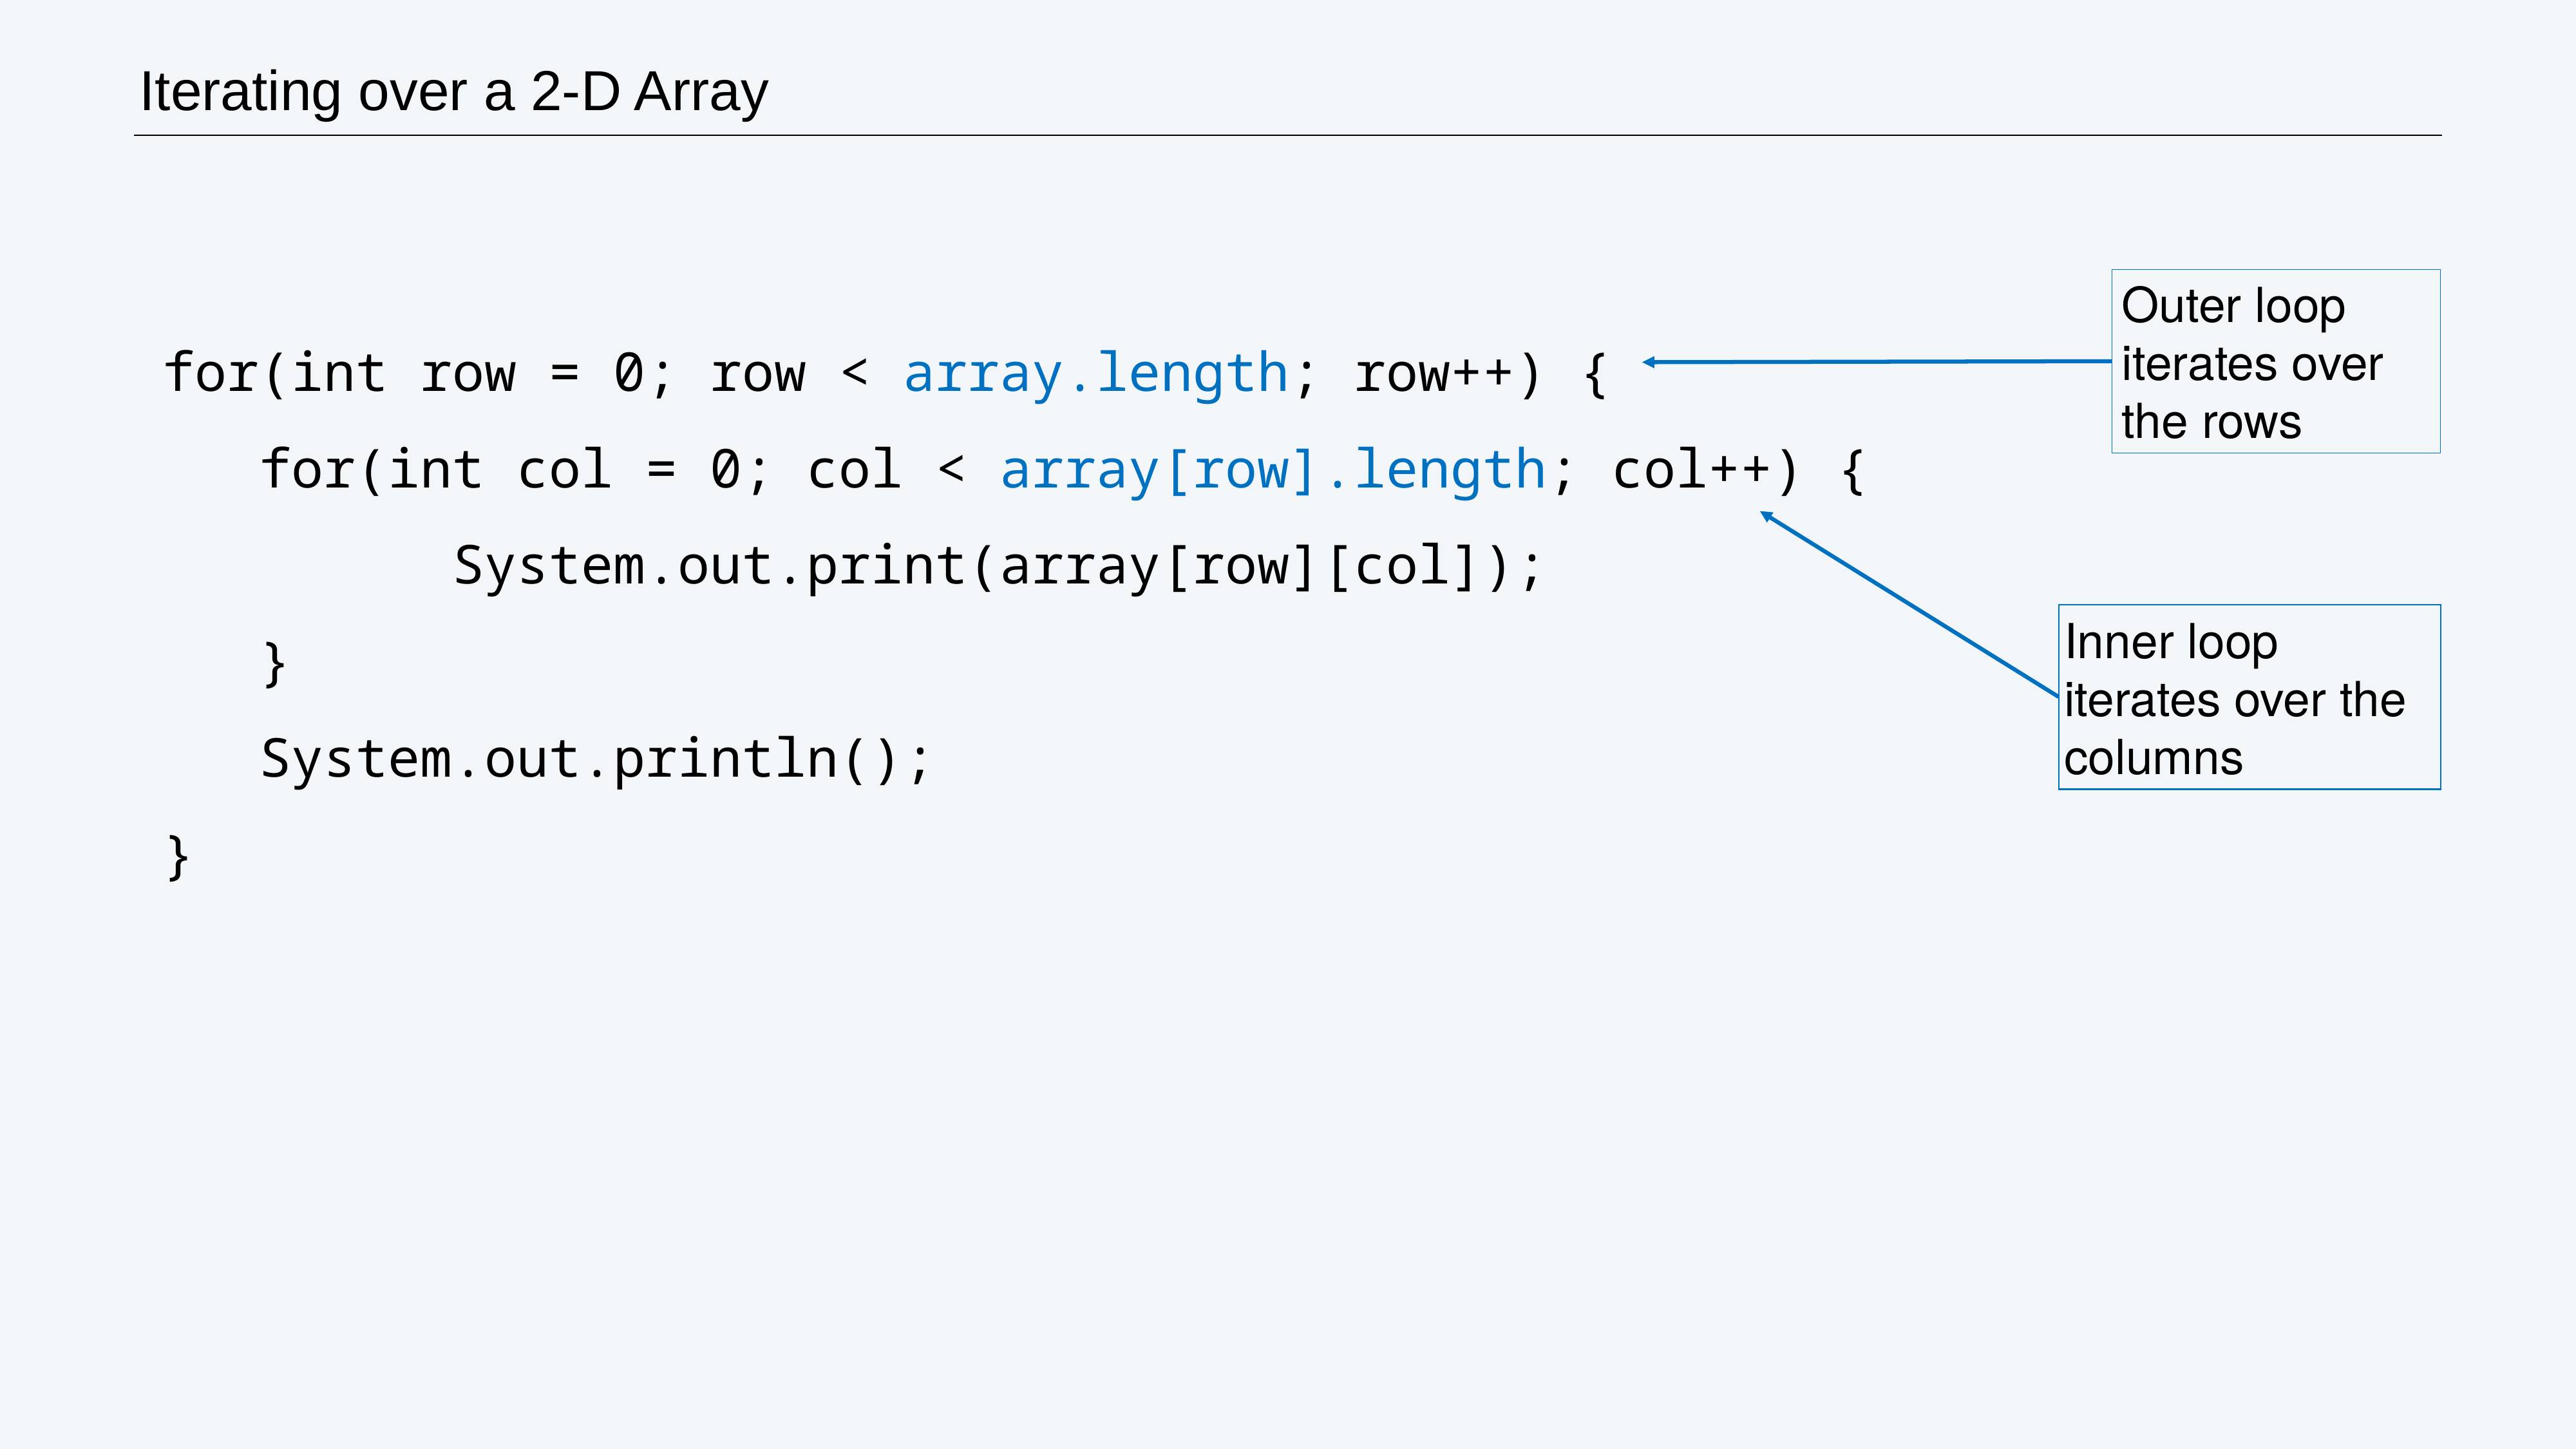

# Iterating over a 2-D Array
Outer loop iterates over the rows
for(int row = 0; row < array.length; row++) {
	for(int col = 0; col < array[row].length; col++) {
			System.out.print(array[row][col]);
	}
	System.out.println();
}
Inner loop iterates over the columns